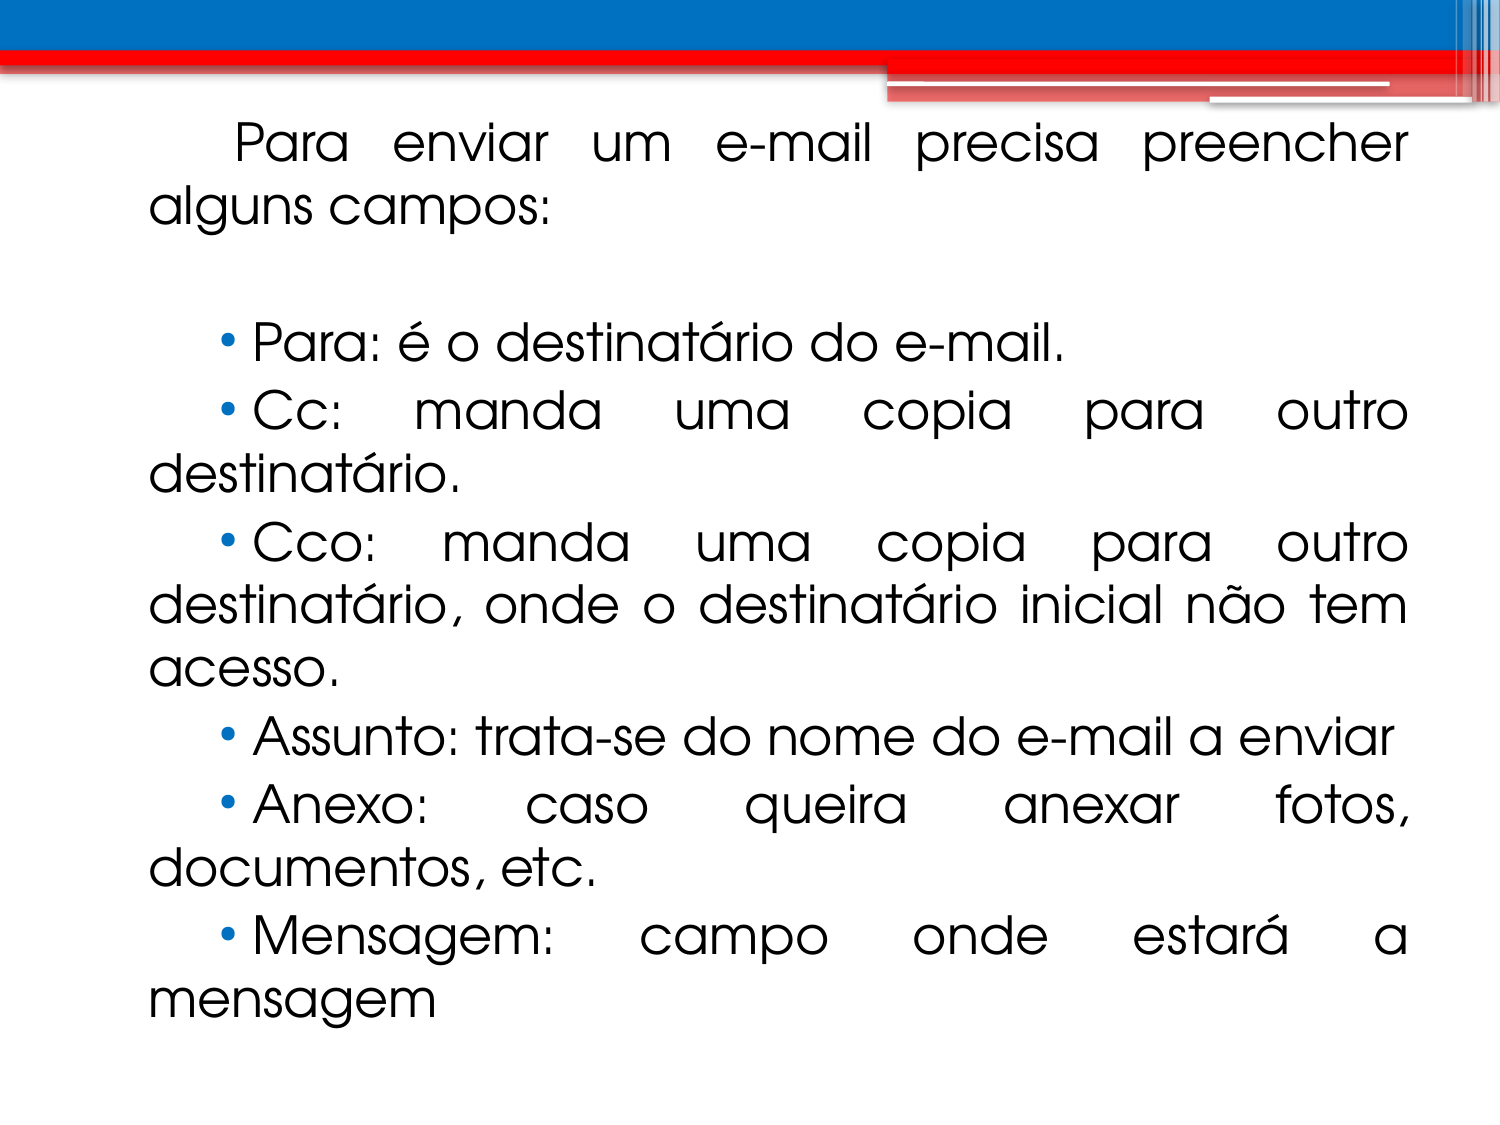

Para enviar um e-mail precisa preencher alguns campos:

Para: é o destinatário do e-mail.
Cc: manda uma copia para outro destinatário.
Cco: manda uma copia para outro destinatário, onde o destinatário inicial não tem acesso.
Assunto: trata-se do nome do e-mail a enviar
Anexo: caso queira anexar fotos, documentos, etc.
Mensagem: campo onde estará a mensagem